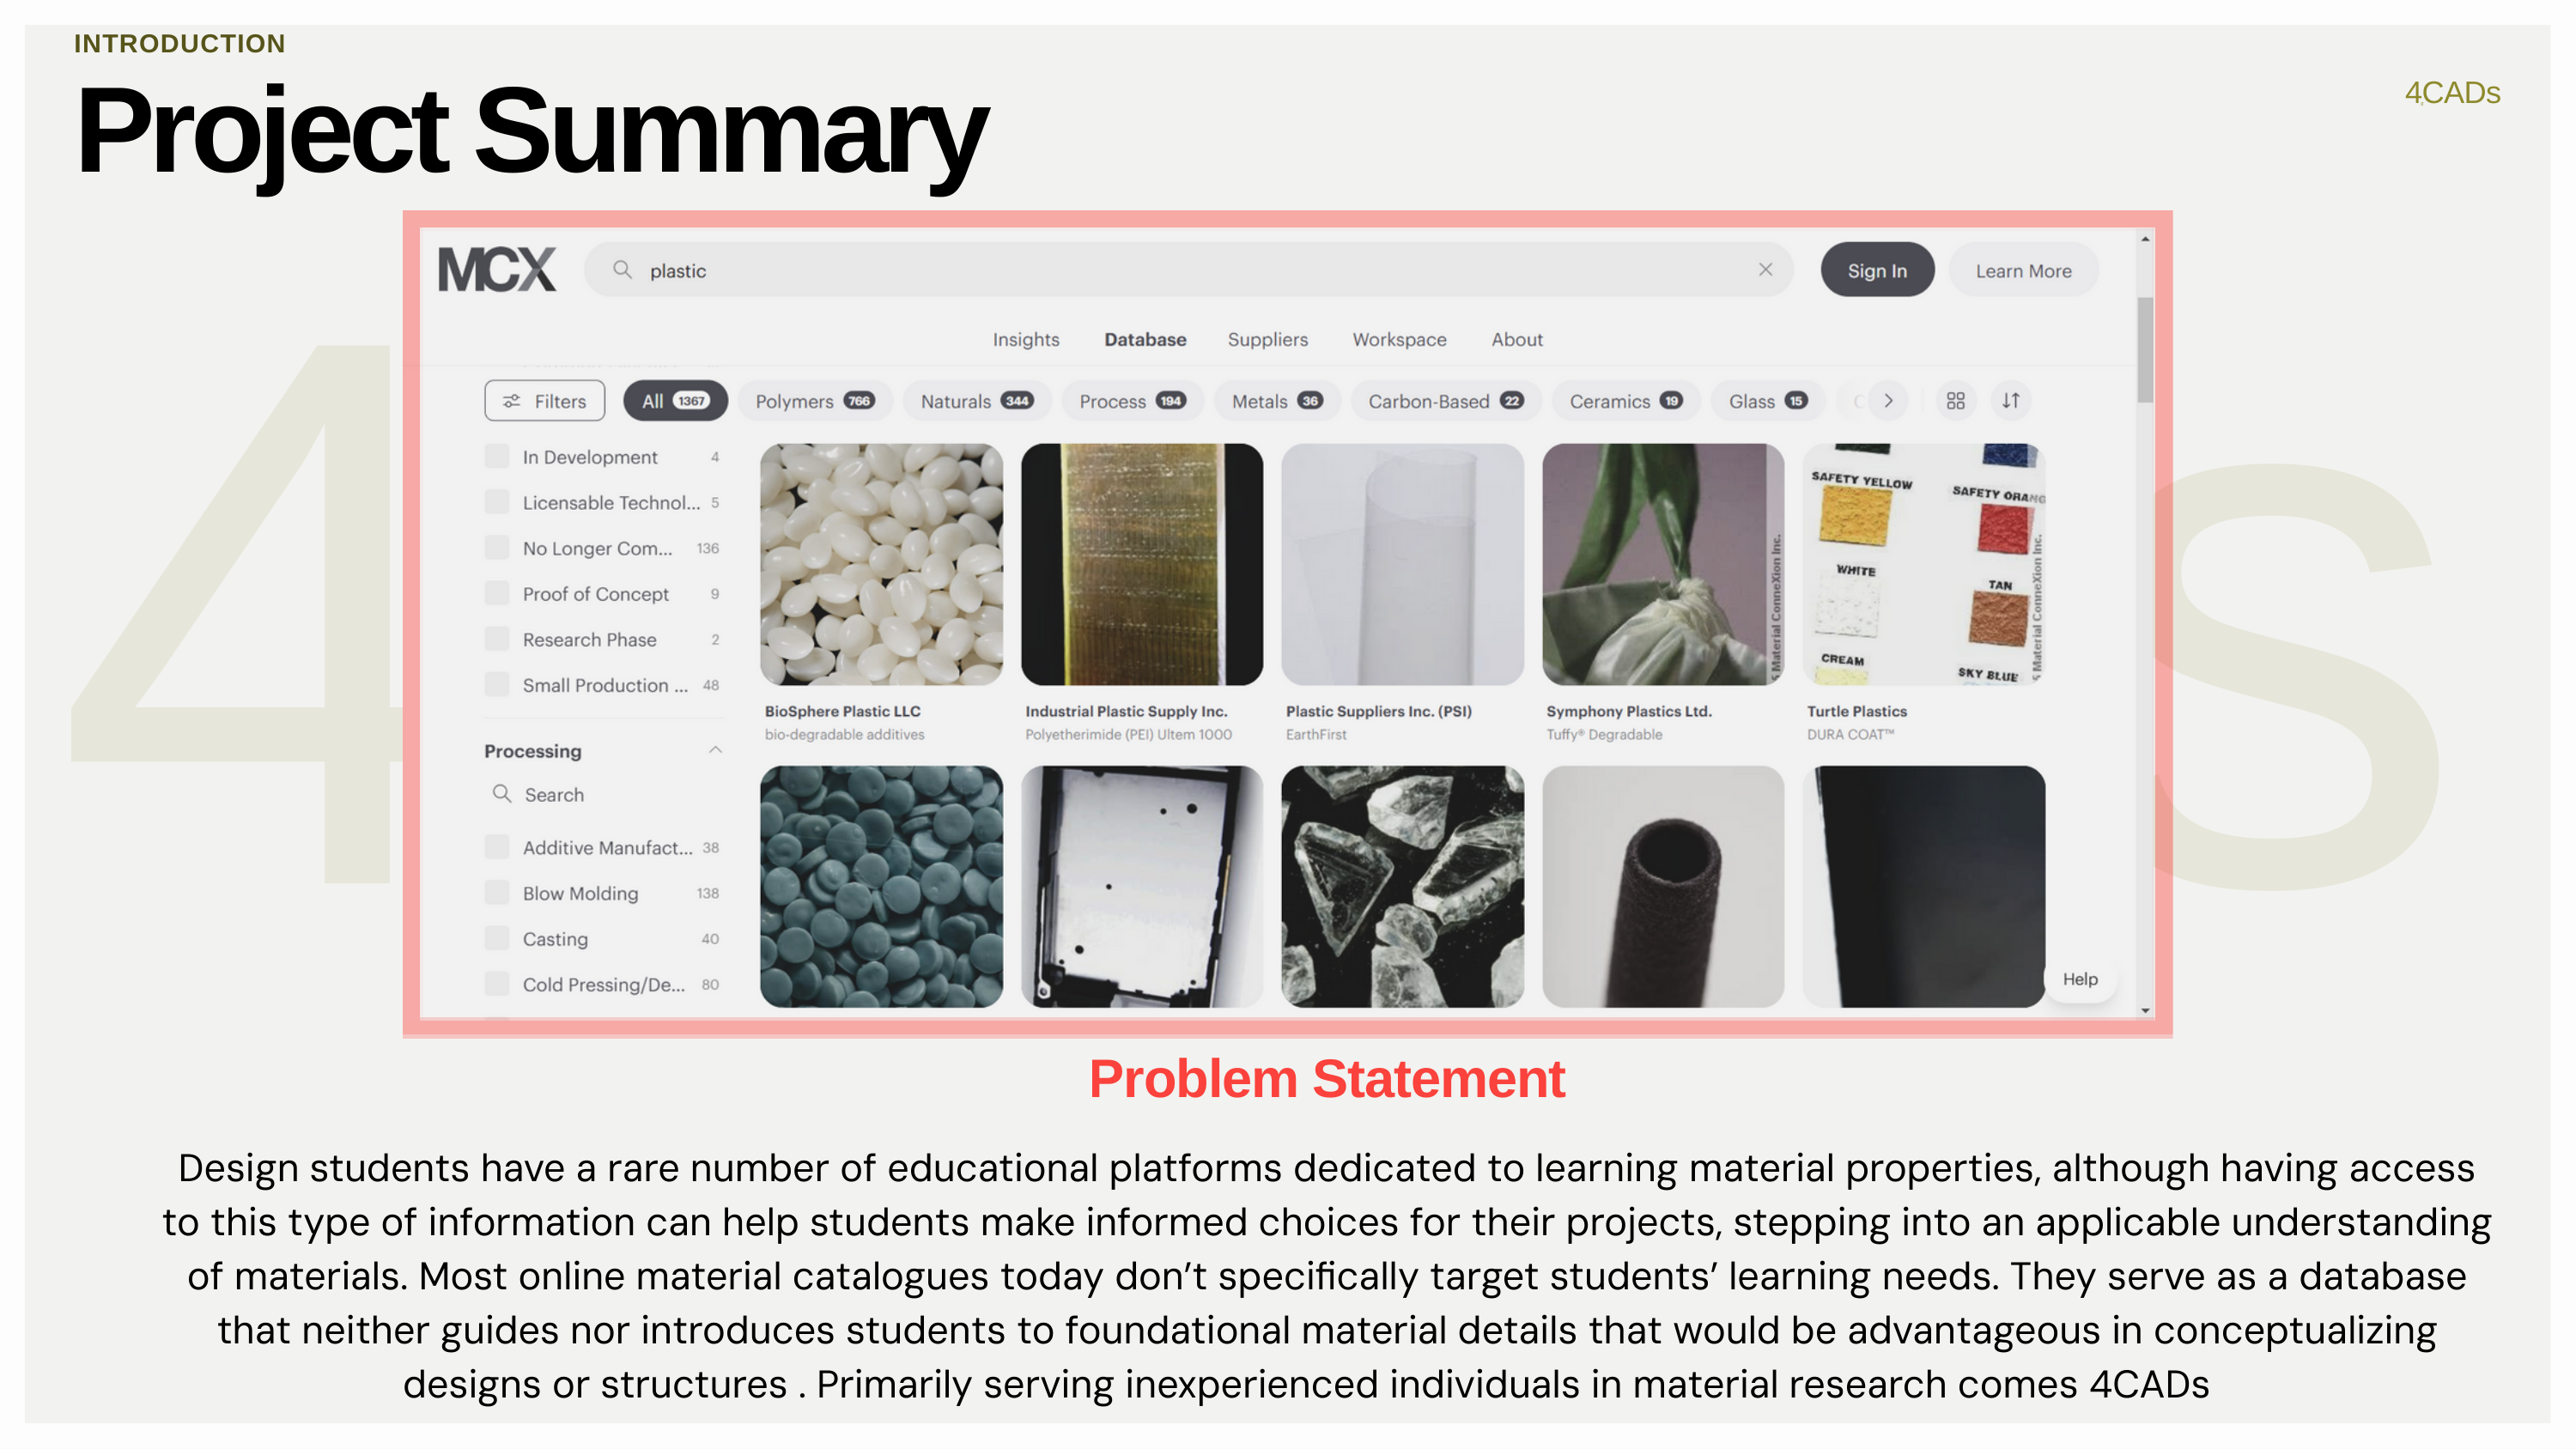

INTRODUCTION
Project Summary
4CADs
for
4CADs
for

Problem Statement
Design students have a rare number of educational platforms dedicated to learning material properties, although having access to this type of information can help students make informed choices for their projects, stepping into an applicable understanding of materials. Most online material catalogues today don’t specifically target students’ learning needs. They serve as a database that neither guides nor introduces students to foundational material details that would be advantageous in conceptualizing designs or structures . Primarily serving inexperienced individuals in material research comes 4CADs